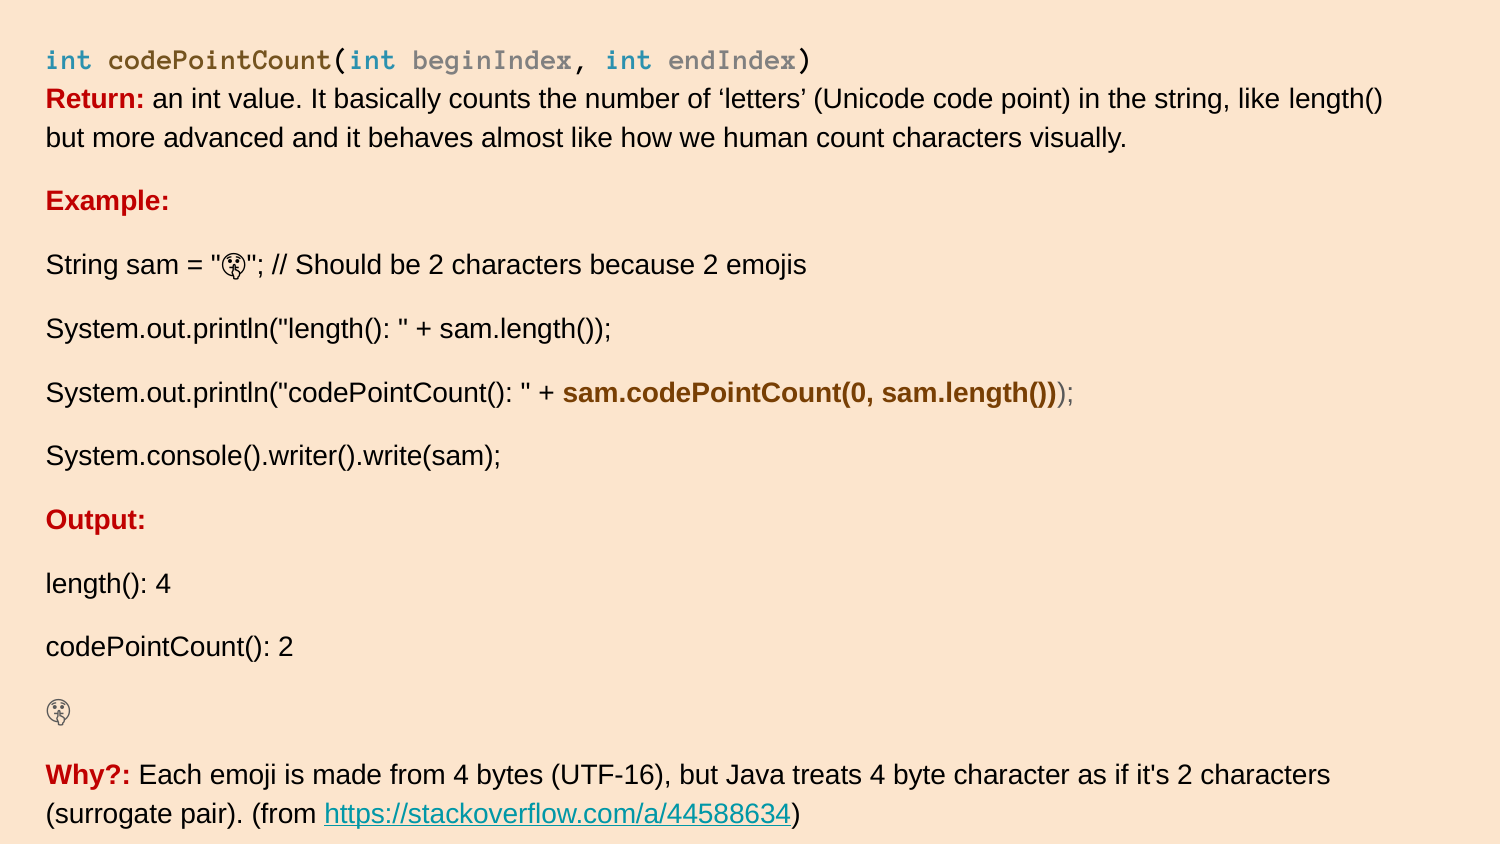

int codePointCount​(int beginIndex, int endIndex)
Return: an int value. It basically counts the number of ‘letters’ (Unicode code point) in the string, like length() but more advanced and it behaves almost like how we human count characters visually.
Example:
String sam = "🤫🧏"; // Should be 2 characters because 2 emojis
System.out.println("length(): " + sam.length());
System.out.println("codePointCount(): " + sam.codePointCount(0, sam.length()));
System.console().writer().write(sam);
Output:
length(): 4
codePointCount(): 2
🤫🧏
Why?: Each emoji is made from 4 bytes (UTF-16), but Java treats 4 byte character as if it's 2 characters (surrogate pair). (from https://stackoverflow.com/a/44588634)